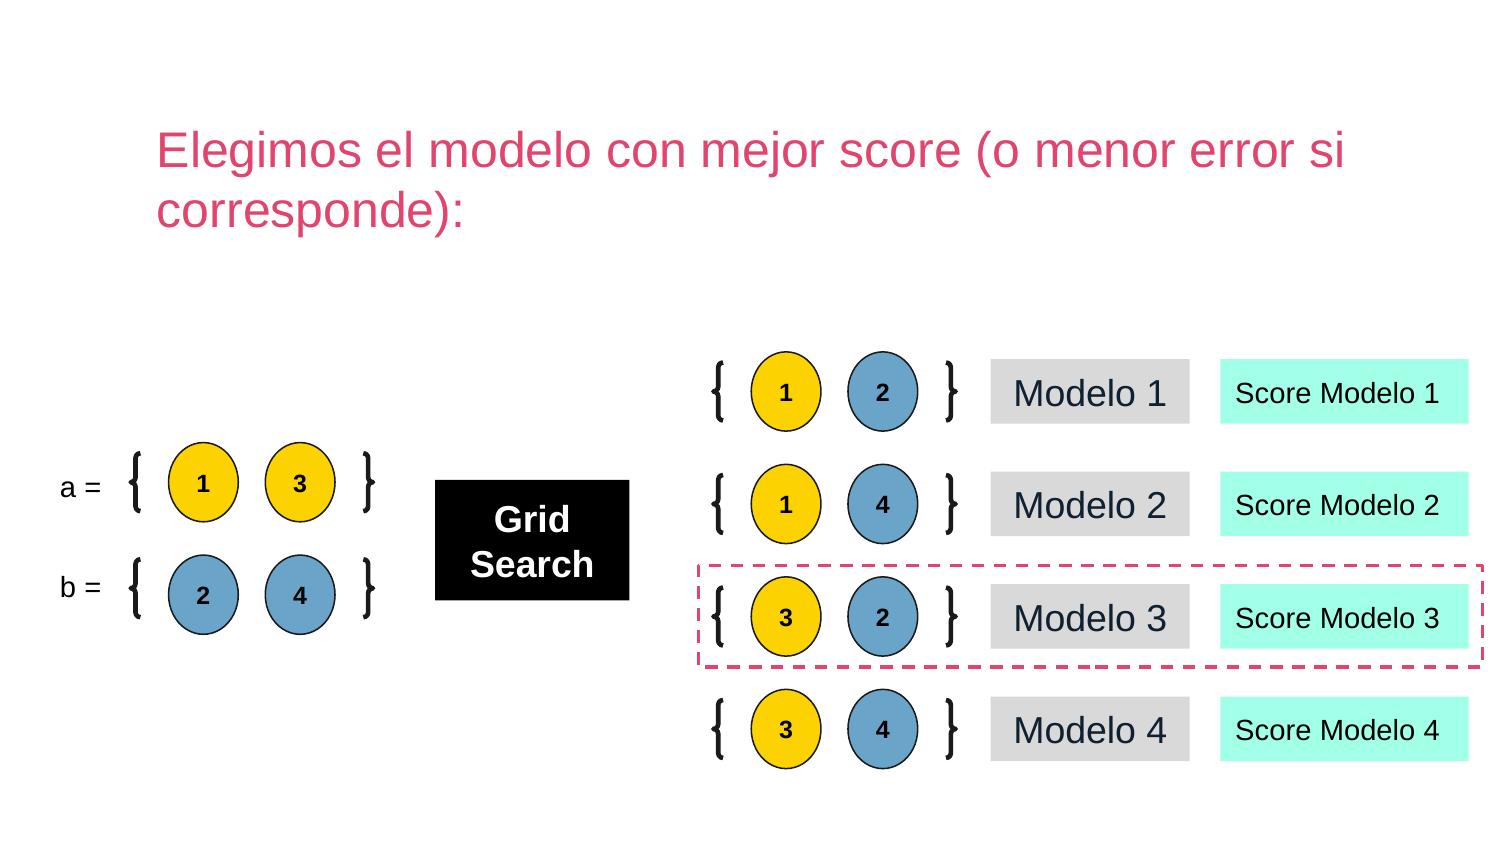

Elegimos el modelo con mejor score (o menor error si corresponde):
2
1

Modelo 1
Score Modelo 1
3
1

a =
4
1

Modelo 2
Score Modelo 2
Grid Search
b =
2
4

2
3

Modelo 3
Score Modelo 3
4
3

Modelo 4
Score Modelo 4